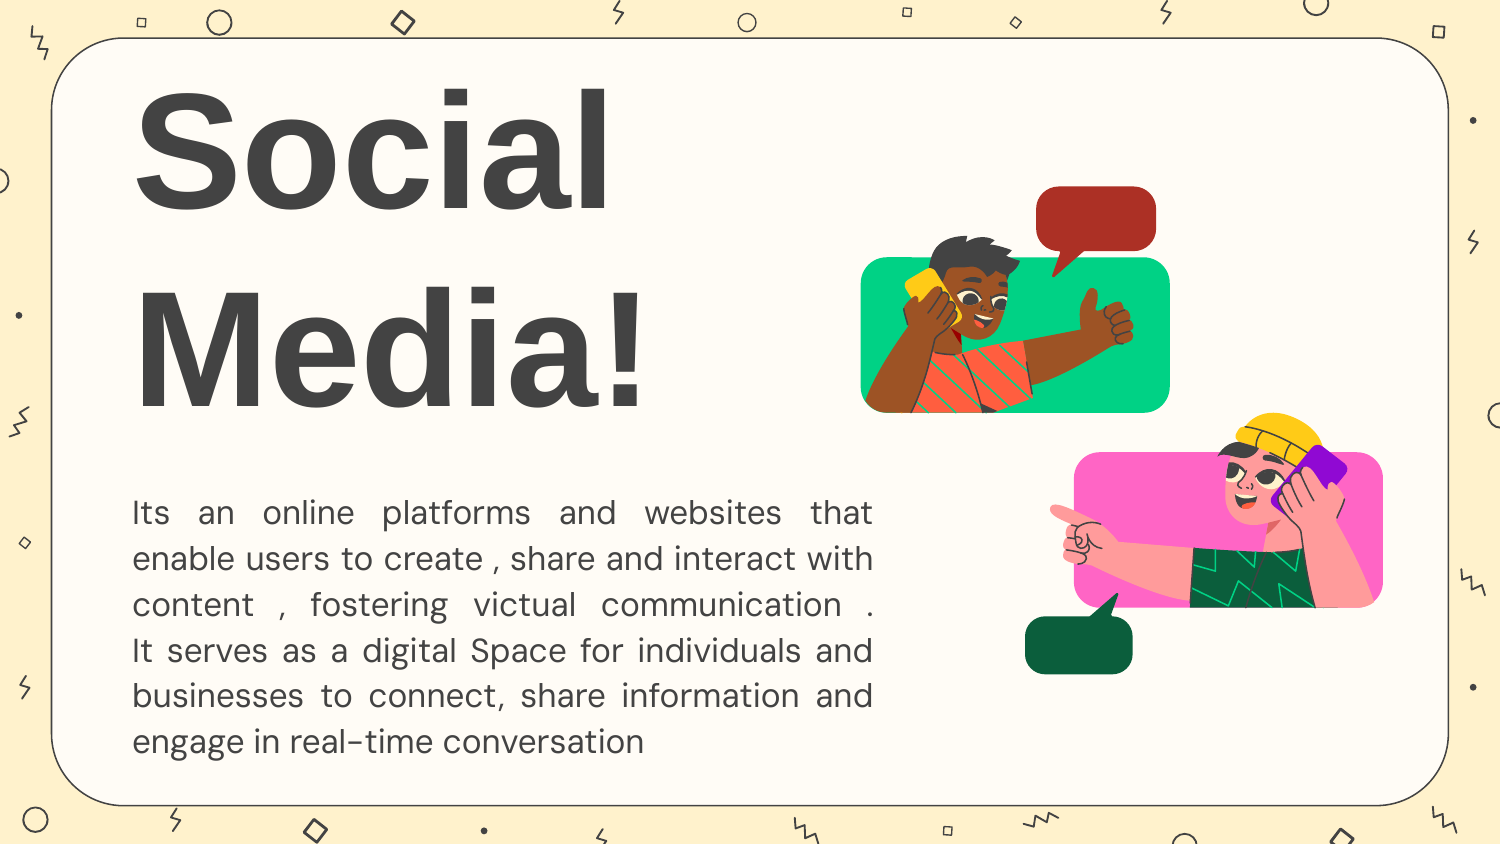

# Social Media!
Its an online platforms and websites that enable users to create , share and interact with content , fostering victual communication .
It serves as a digital Space for individuals and businesses to connect, share information and engage in real-time conversation